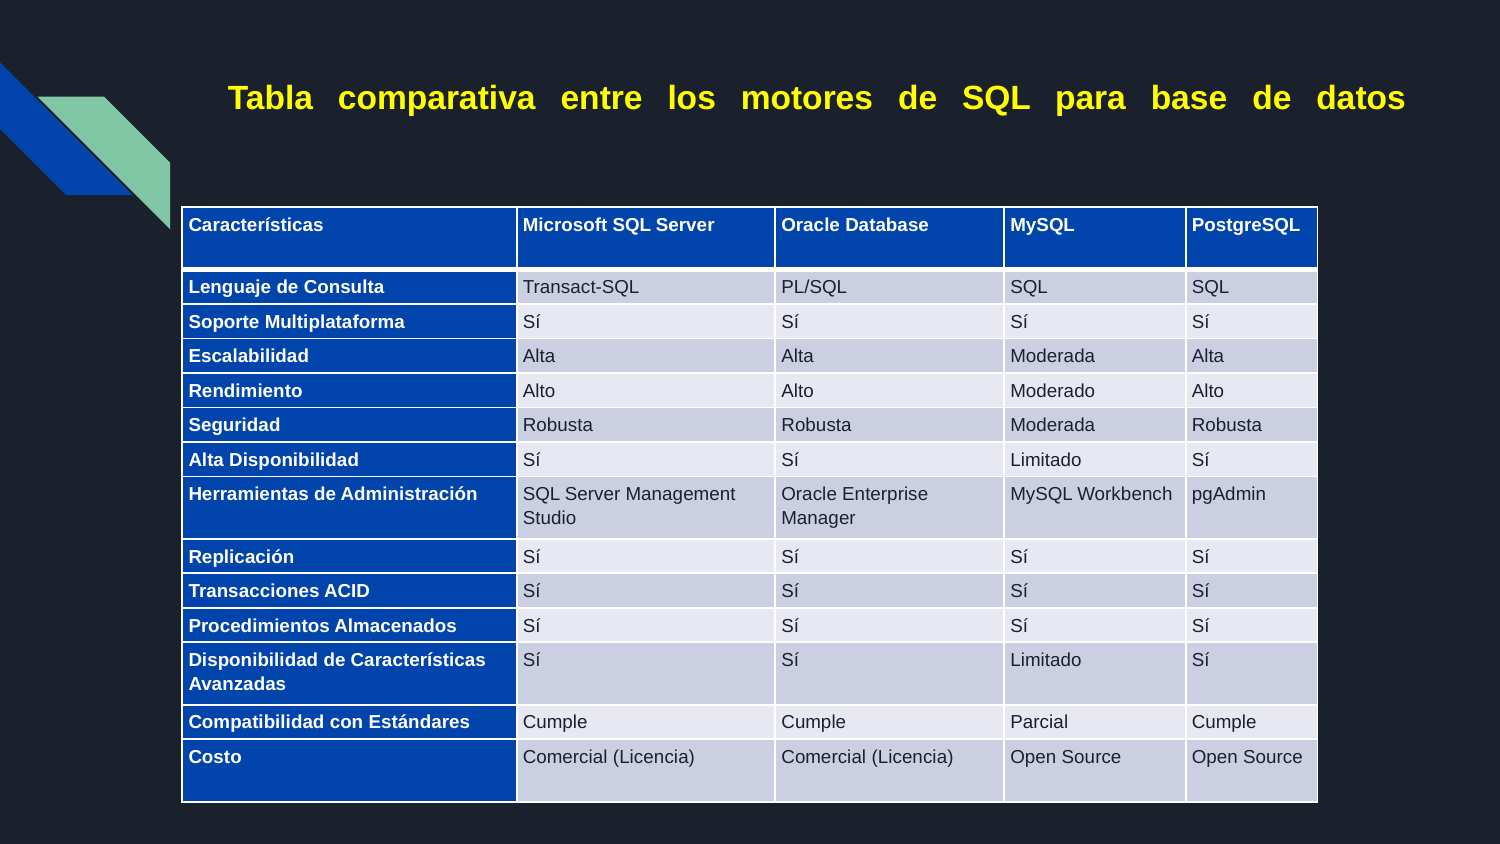

# Tabla comparativa entre los motores de SQL para base de datos
| Características | Microsoft SQL Server | Oracle Database | MySQL | PostgreSQL |
| --- | --- | --- | --- | --- |
| Lenguaje de Consulta | Transact-SQL | PL/SQL | SQL | SQL |
| Soporte Multiplataforma | Sí | Sí | Sí | Sí |
| Escalabilidad | Alta | Alta | Moderada | Alta |
| Rendimiento | Alto | Alto | Moderado | Alto |
| Seguridad | Robusta | Robusta | Moderada | Robusta |
| Alta Disponibilidad | Sí | Sí | Limitado | Sí |
| Herramientas de Administración | SQL Server Management Studio | Oracle Enterprise Manager | MySQL Workbench | pgAdmin |
| Replicación | Sí | Sí | Sí | Sí |
| Transacciones ACID | Sí | Sí | Sí | Sí |
| Procedimientos Almacenados | Sí | Sí | Sí | Sí |
| Disponibilidad de Características Avanzadas | Sí | Sí | Limitado | Sí |
| Compatibilidad con Estándares | Cumple | Cumple | Parcial | Cumple |
| Costo | Comercial (Licencia) | Comercial (Licencia) | Open Source | Open Source |